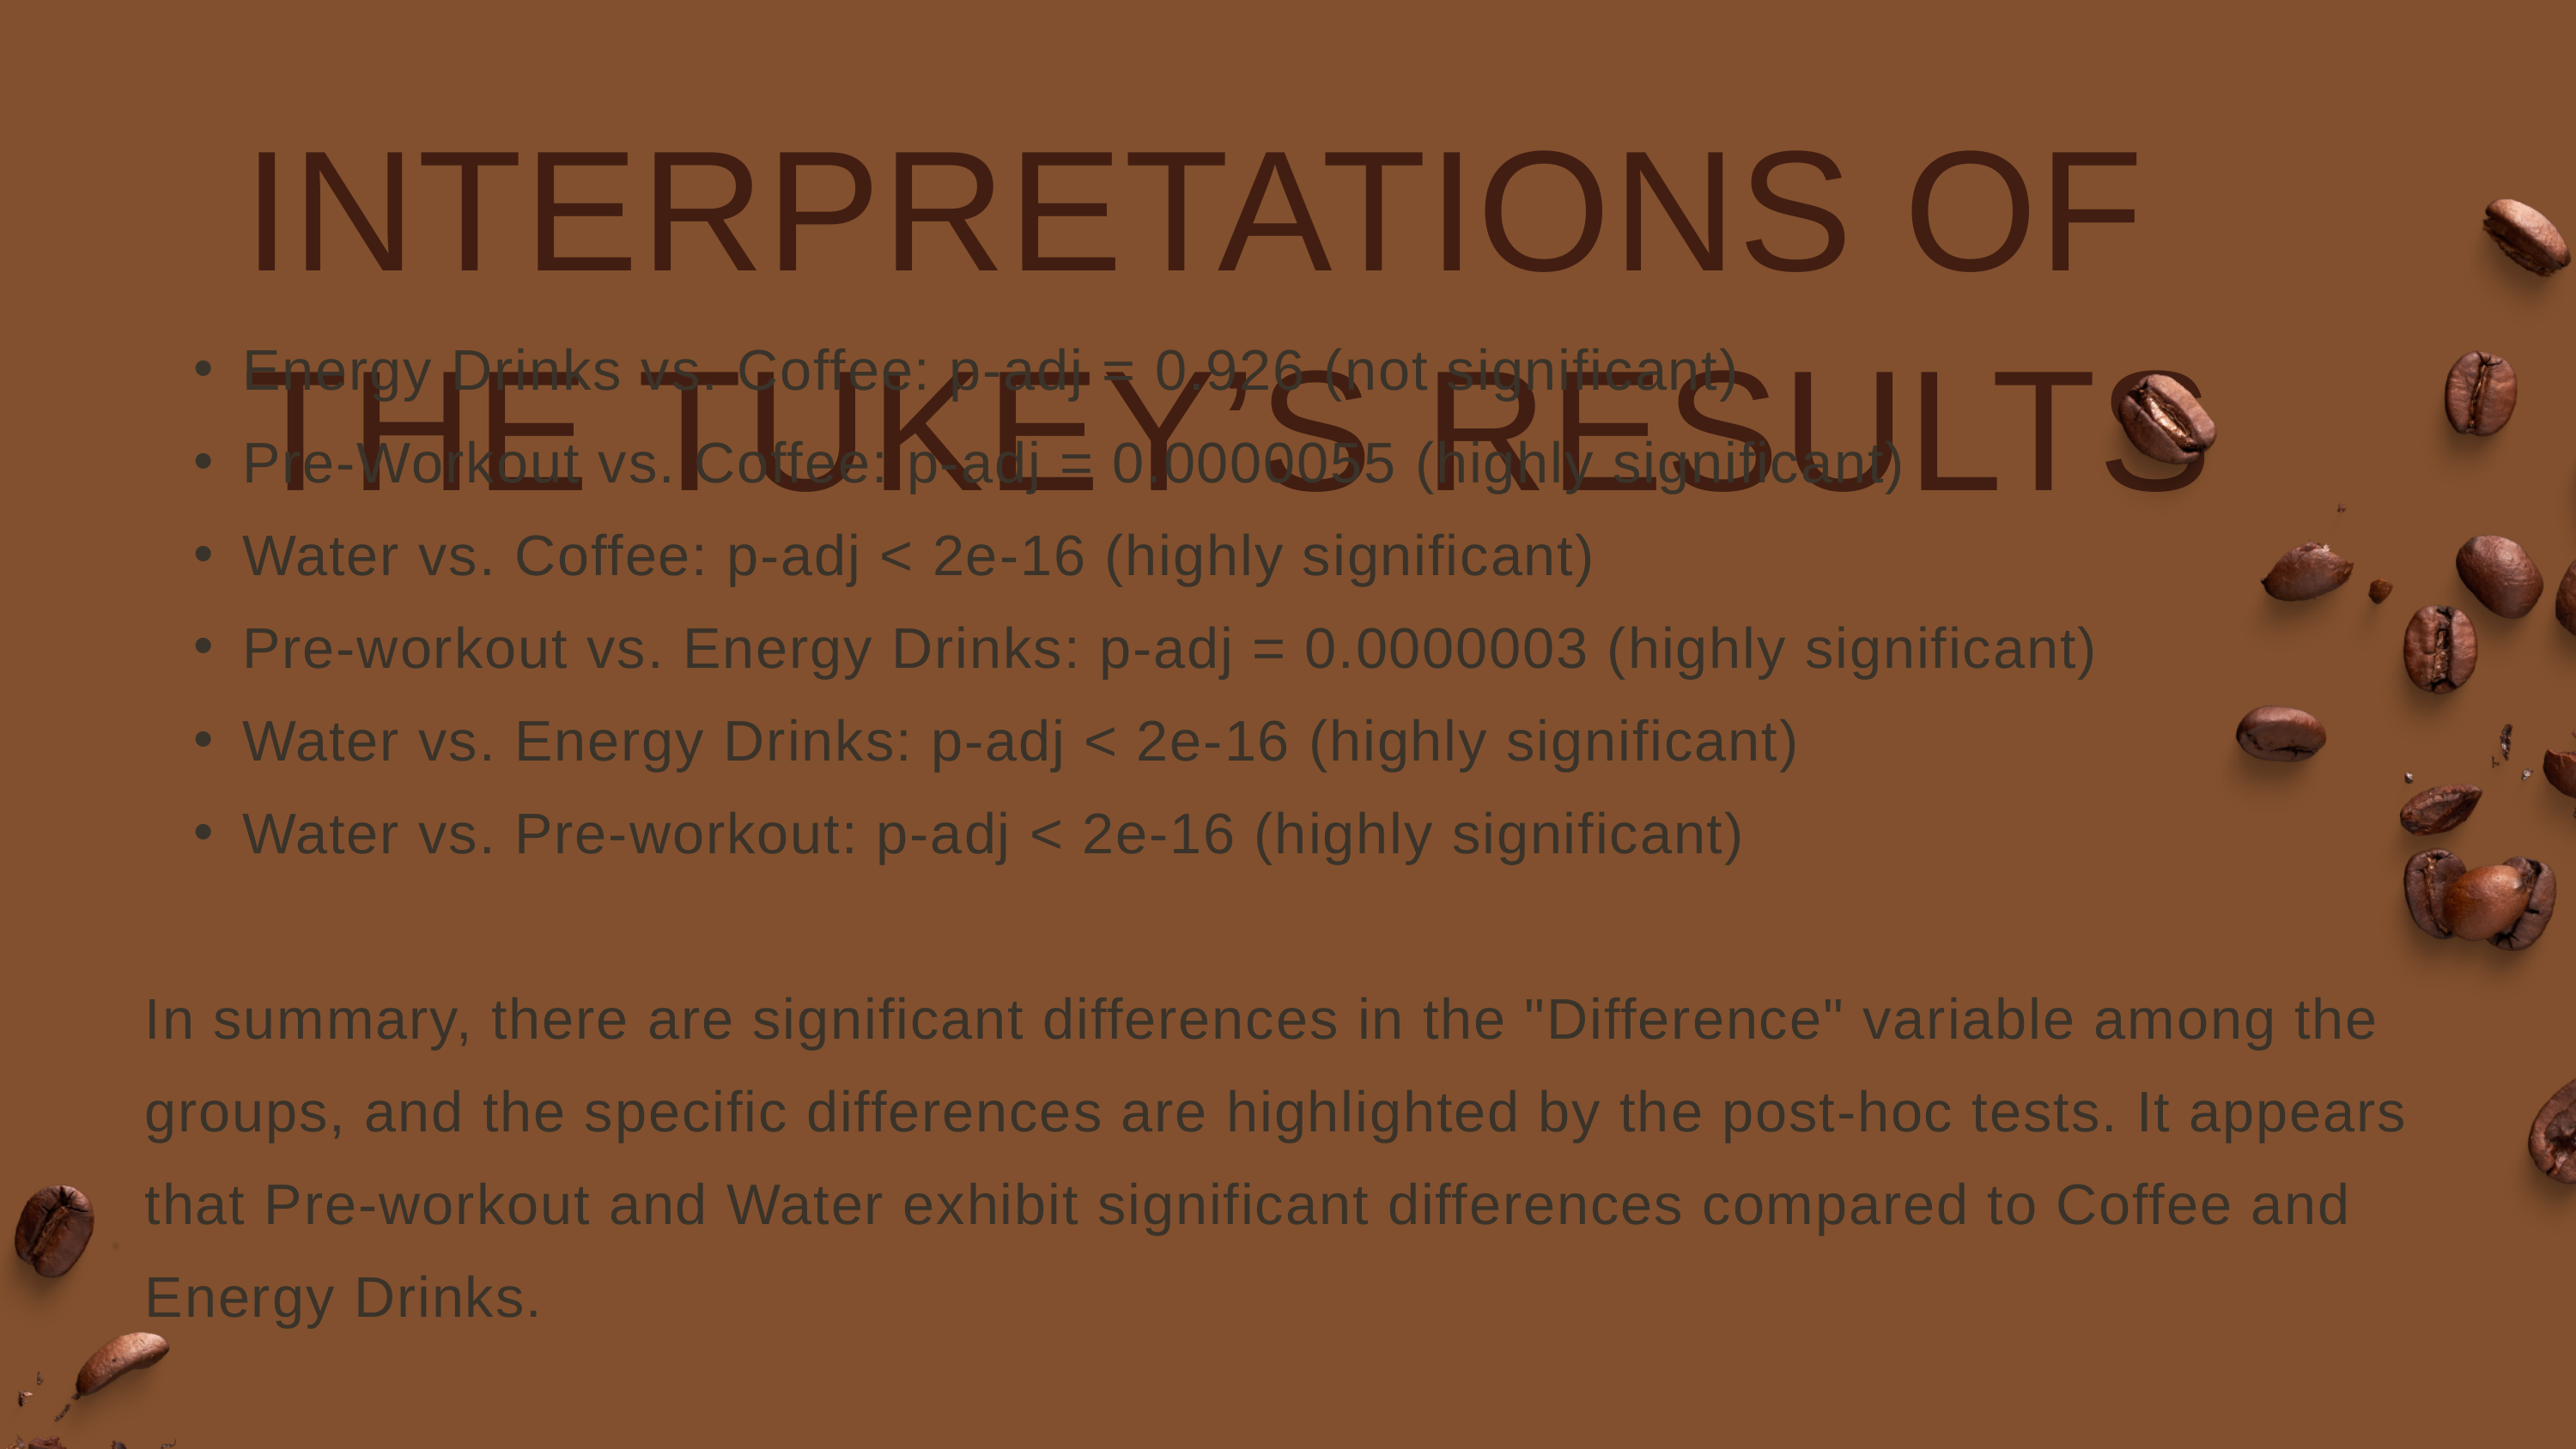

INTERPRETATIONS OF THE TUKEY’S RESULTS

Energy Drinks vs. Coffee: p-adj = 0.926 (not significant)
Pre-Workout vs. Coffee: p-adj = 0.0000055 (highly significant)
Water vs. Coffee: p-adj < 2e-16 (highly significant)
Pre-workout vs. Energy Drinks: p-adj = 0.0000003 (highly significant)
Water vs. Energy Drinks: p-adj < 2e-16 (highly significant)
Water vs. Pre-workout: p-adj < 2e-16 (highly significant)

In summary, there are significant differences in the "Difference" variable among the groups, and the specific differences are highlighted by the post-hoc tests. It appears that Pre-workout and Water exhibit significant differences compared to Coffee and Energy Drinks.